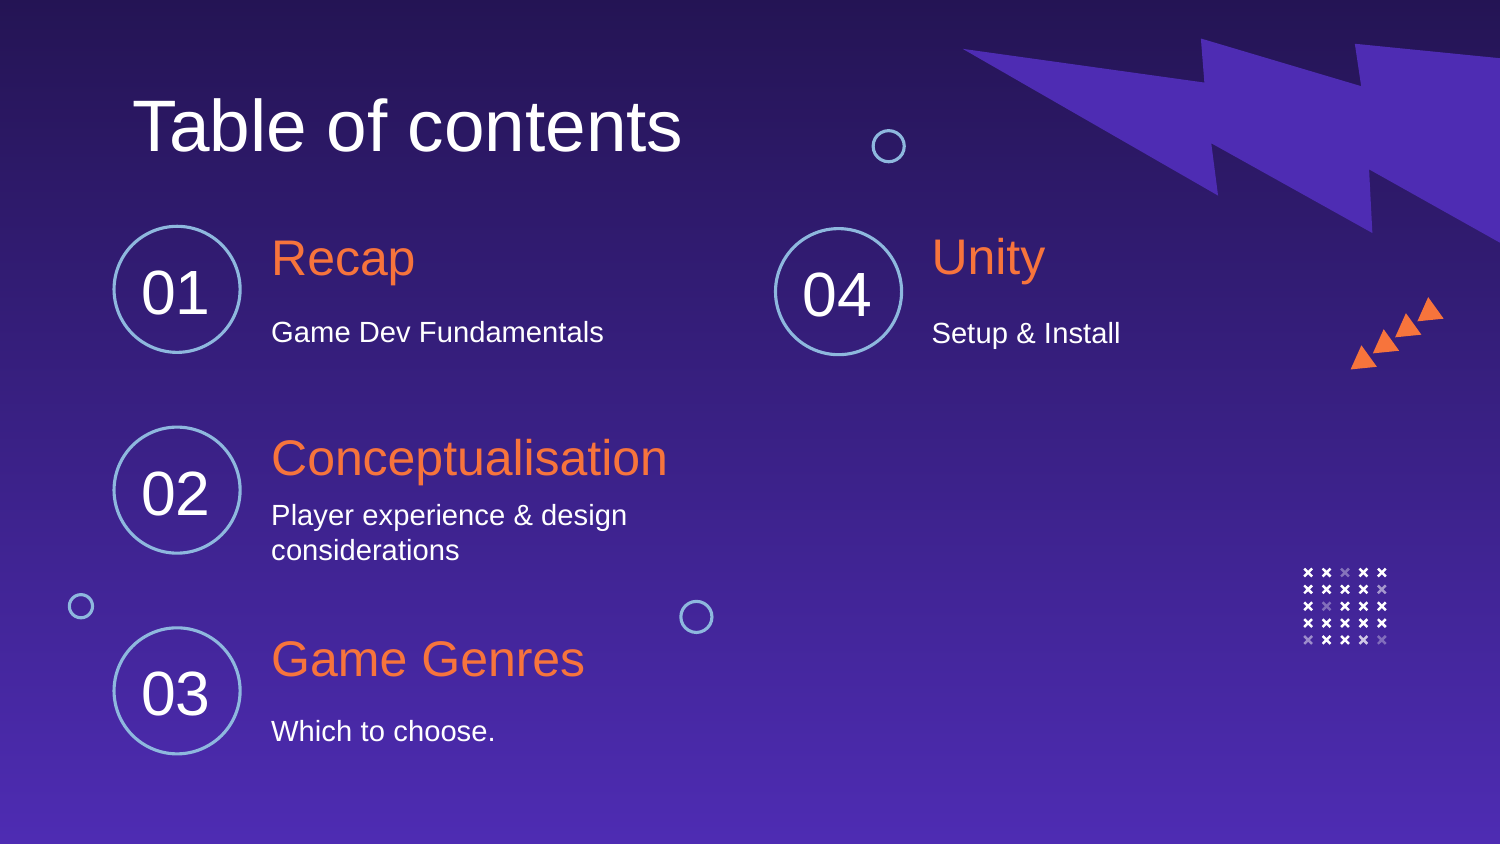

Table of contents

01
04

Unity
# Recap

Game Dev Fundamentals
Setup & Install
02

Conceptualisation
Player experience & design considerations
03

Game Genres
Which to choose.